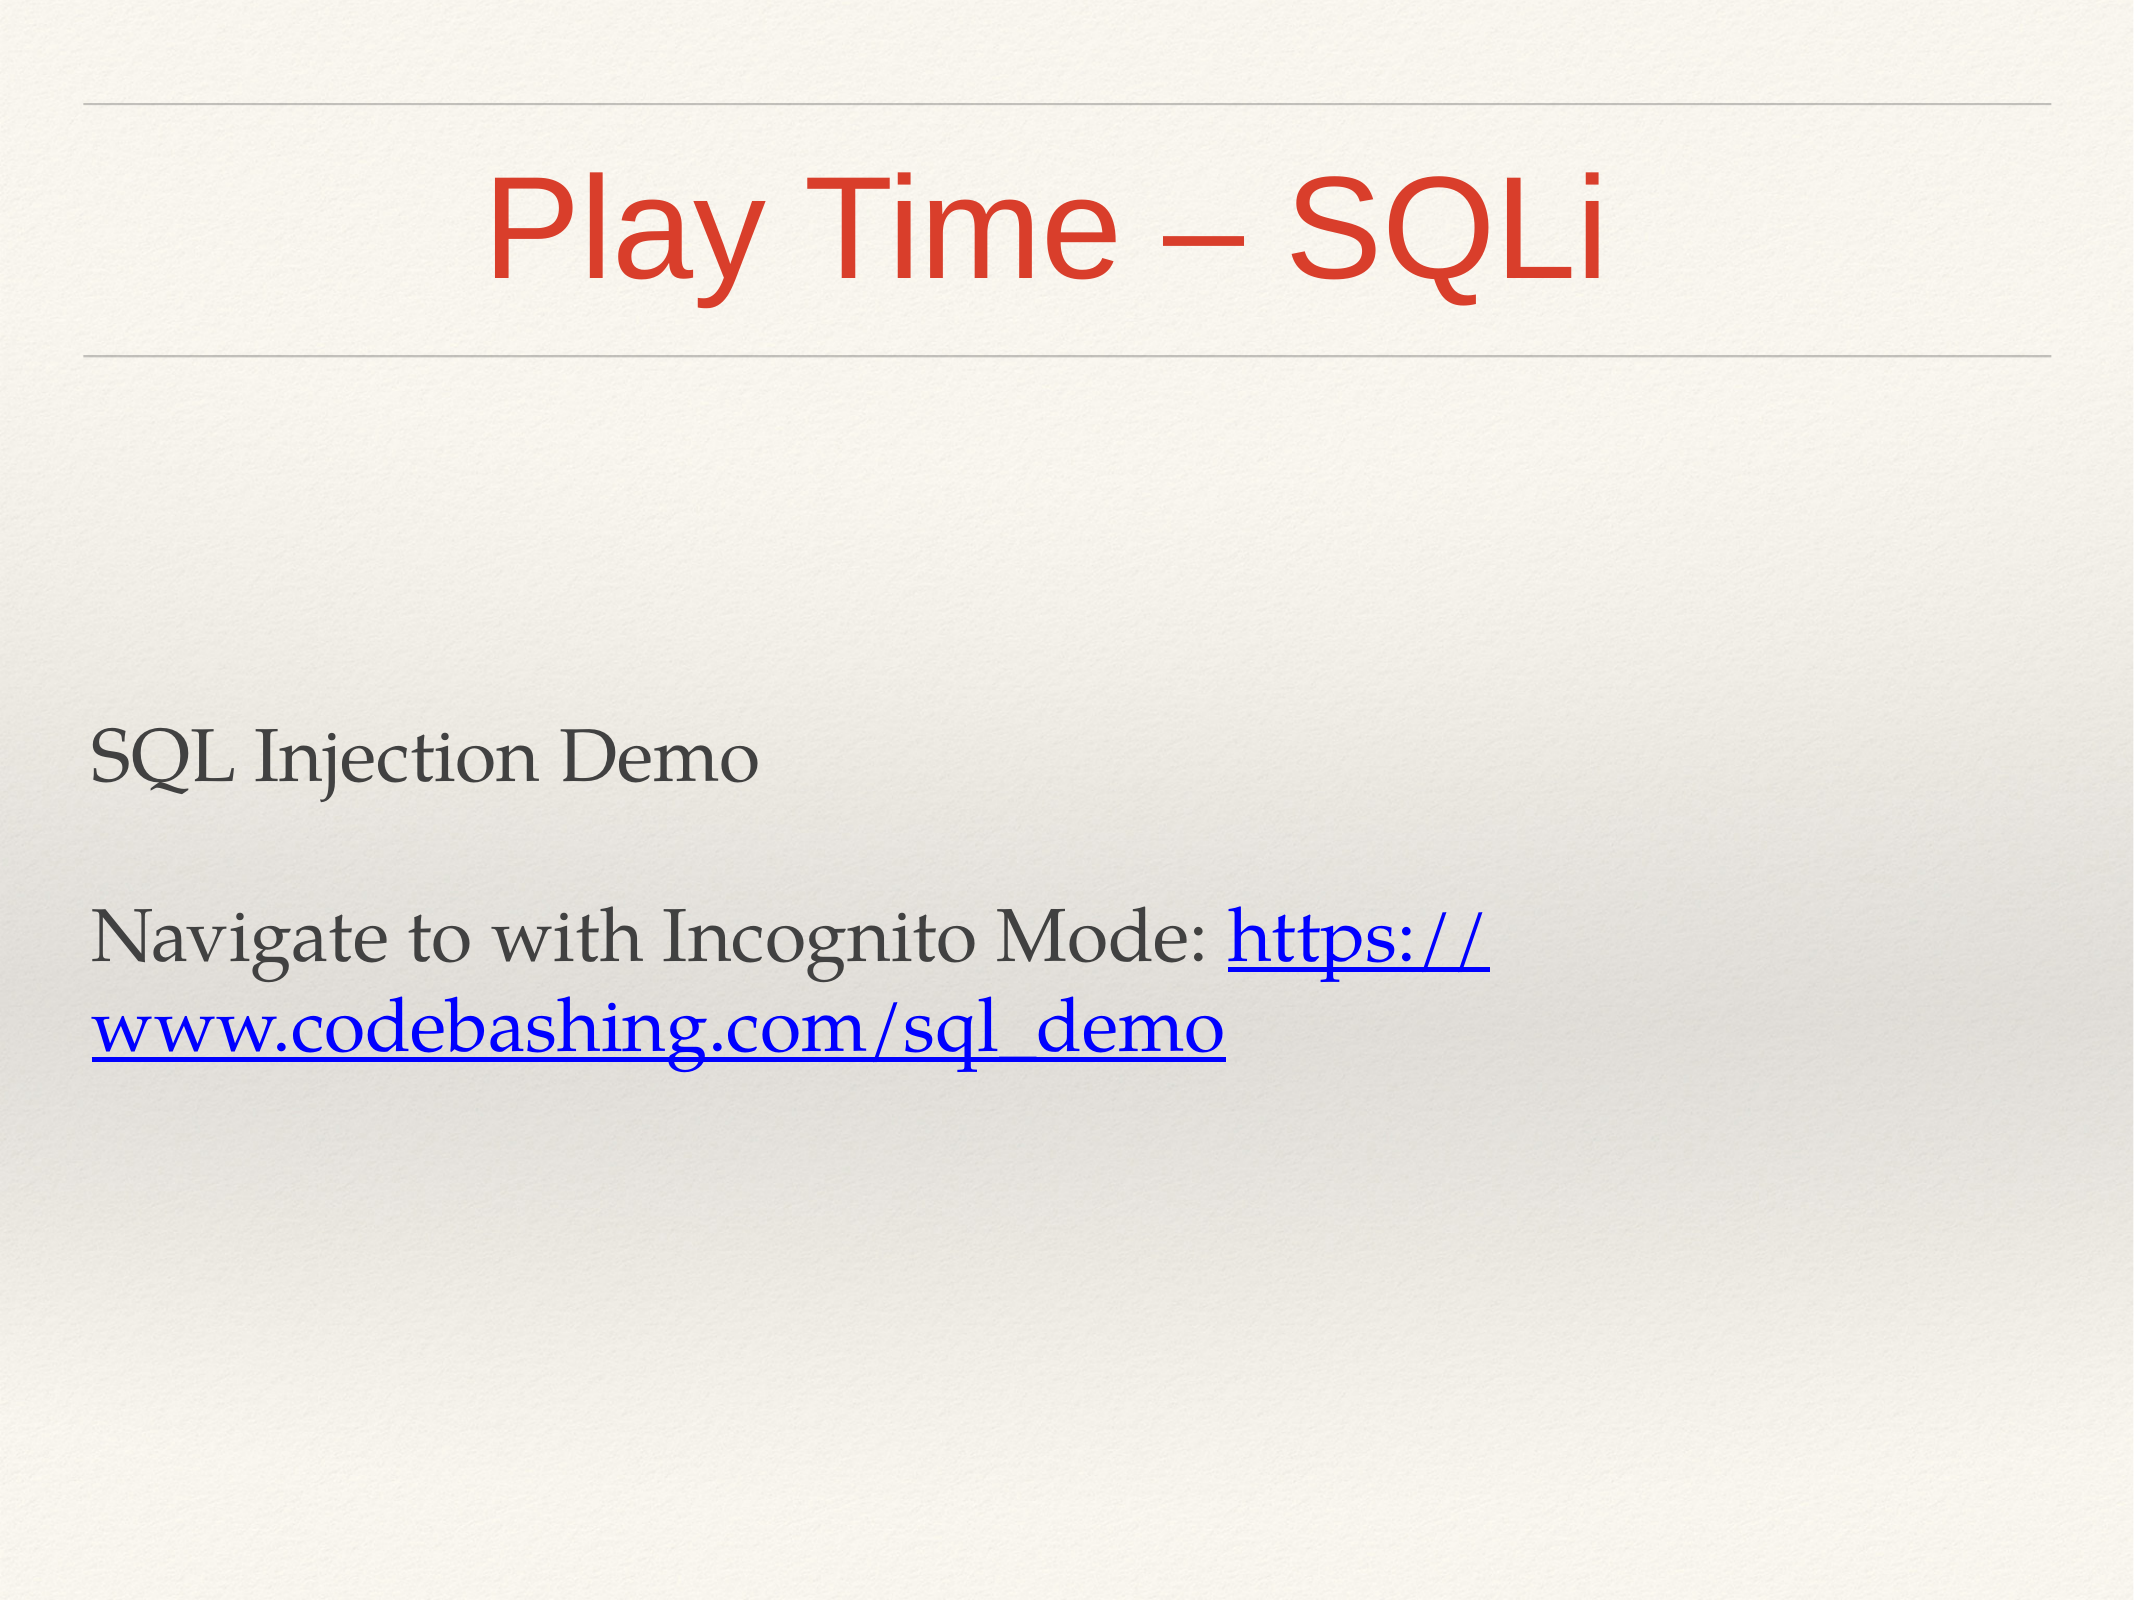

# Play Time – SQLi
SQL Injection Demo

Navigate to with Incognito Mode: https://www.codebashing.com/sql_demo